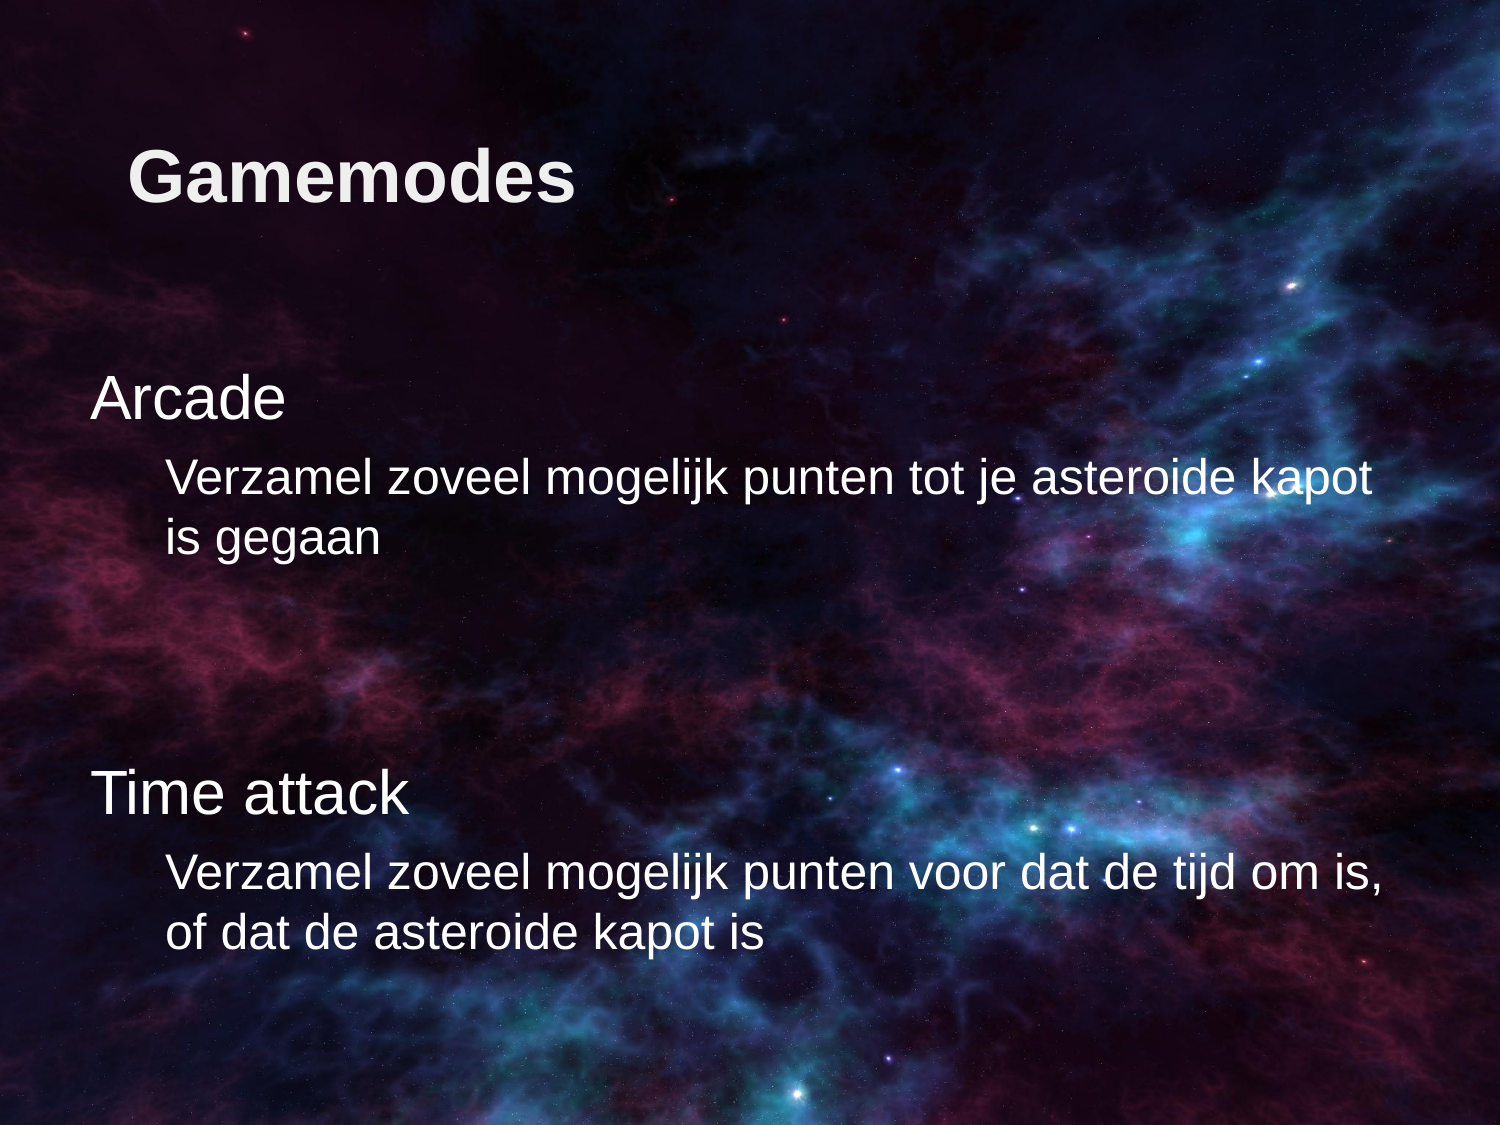

# Gamemodes

Arcade
Verzamel zoveel mogelijk punten tot je asteroide kapot is gegaan

Time attack
Verzamel zoveel mogelijk punten voor dat de tijd om is, of dat de asteroide kapot is